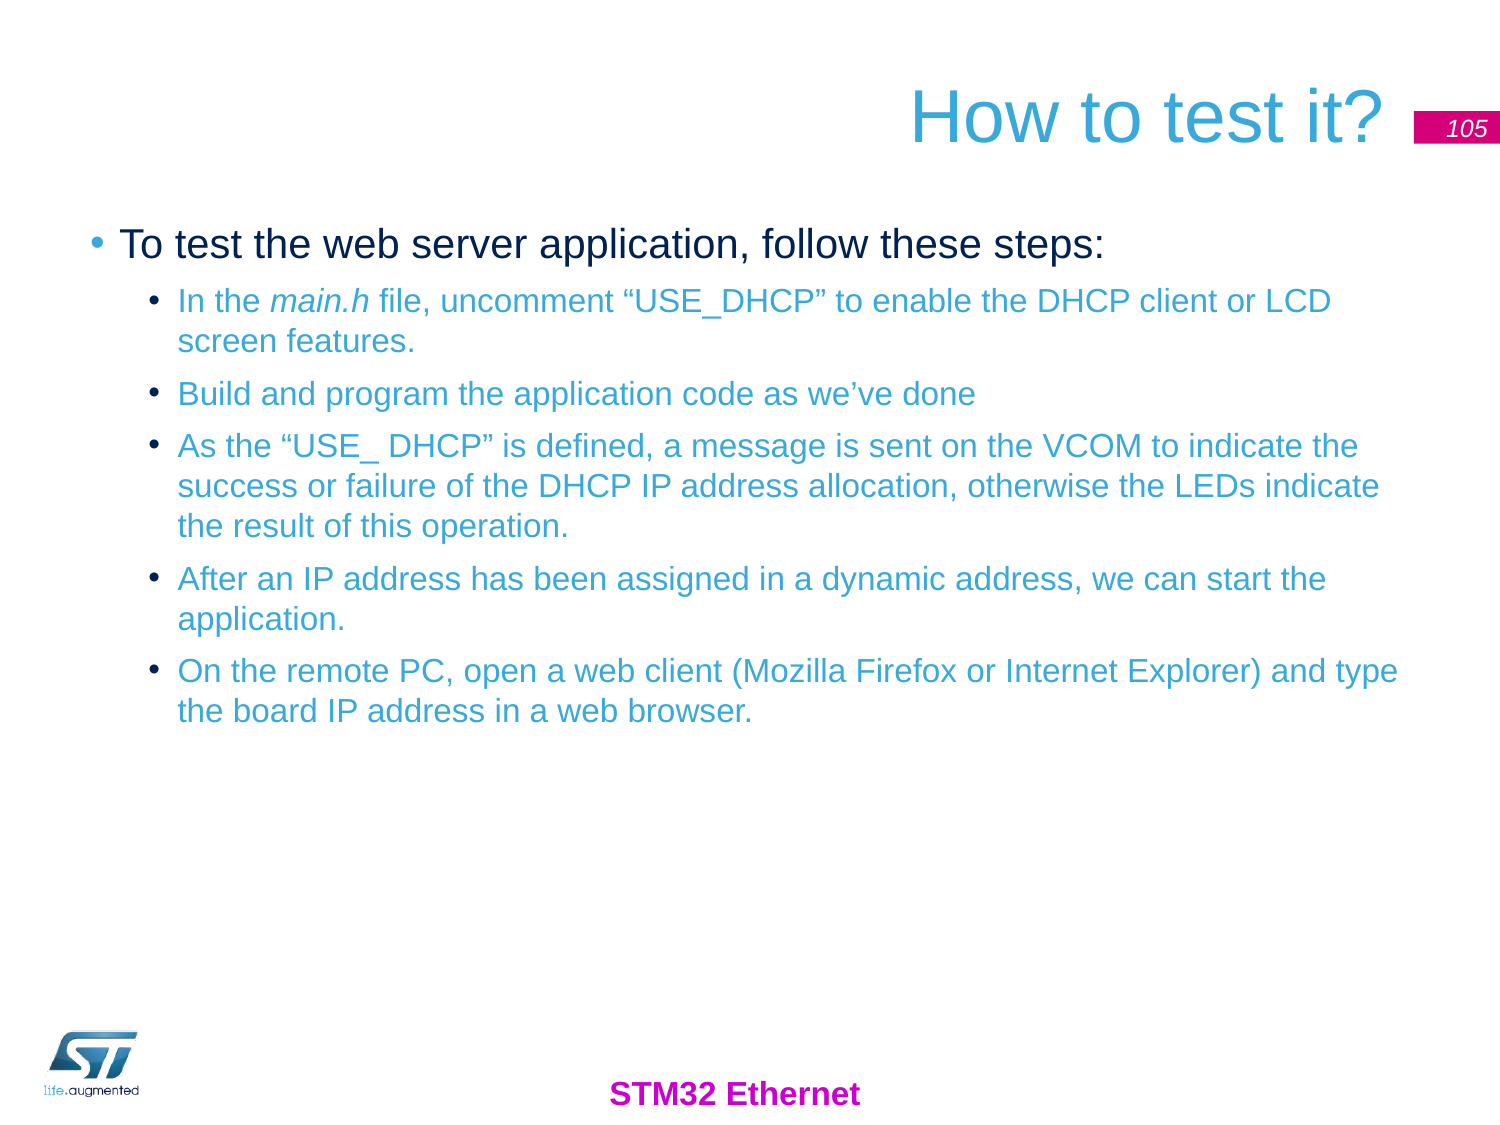

# How to test it?
105
To test the web server application, follow these steps:
In the main.h file, uncomment “USE_DHCP” to enable the DHCP client or LCD screen features.
Build and program the application code as we’ve done
As the “USE_ DHCP” is defined, a message is sent on the VCOM to indicate the success or failure of the DHCP IP address allocation, otherwise the LEDs indicate the result of this operation.
After an IP address has been assigned in a dynamic address, we can start the application.
On the remote PC, open a web client (Mozilla Firefox or Internet Explorer) and type the board IP address in a web browser.